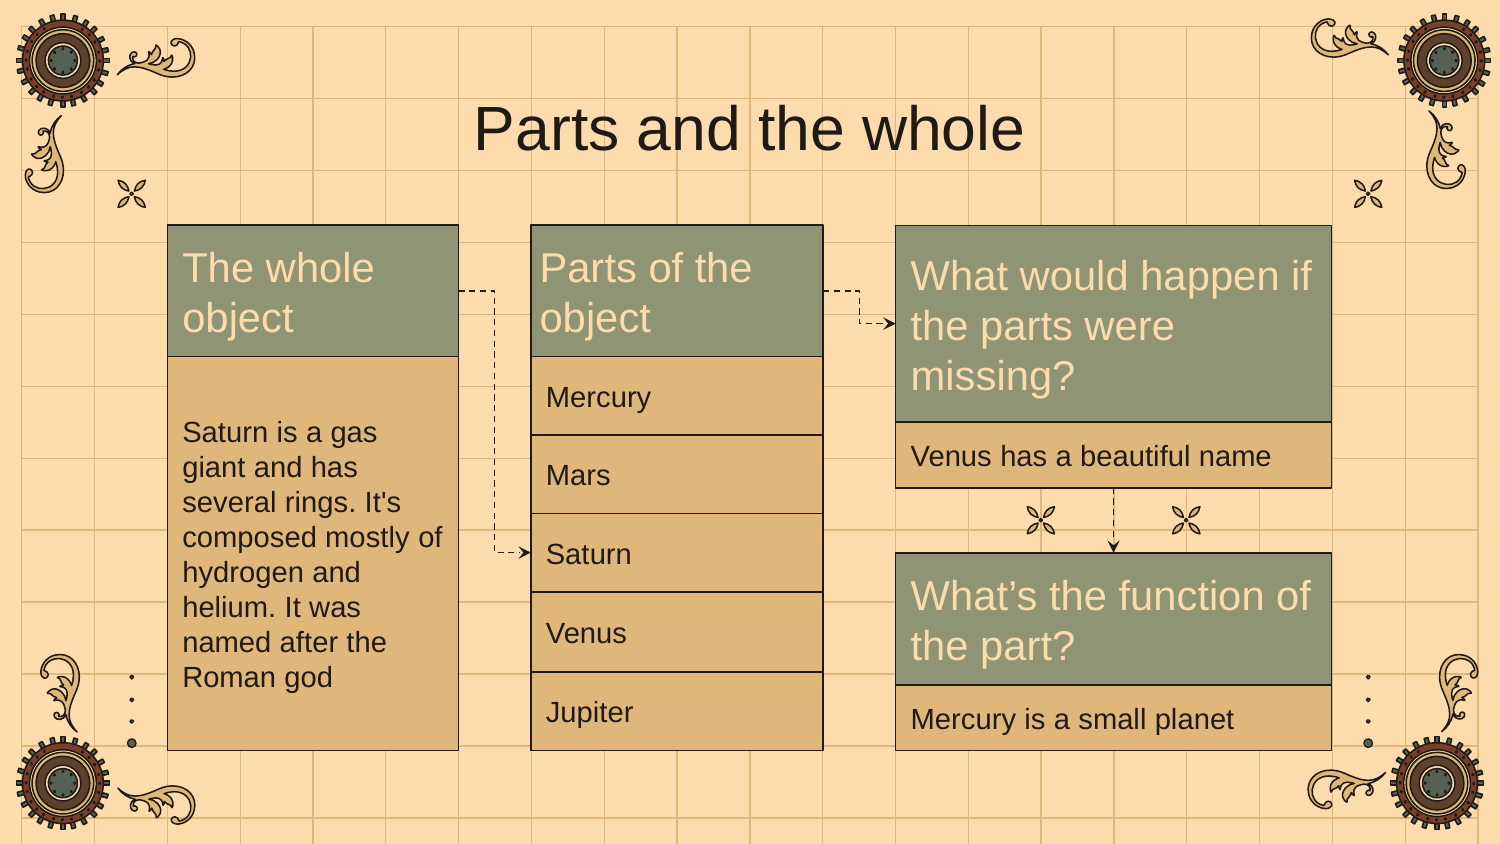

# Parts and the whole

The whole object
Parts of the object
What would happen if the parts were missing?
Mercury
Saturn is a gas giant and has several rings. It's composed mostly of hydrogen and helium. It was named after the Roman god
Venus has a beautiful name
Mars

Saturn
What’s the function of the part?
Venus
Jupiter
Mercury is a small planet